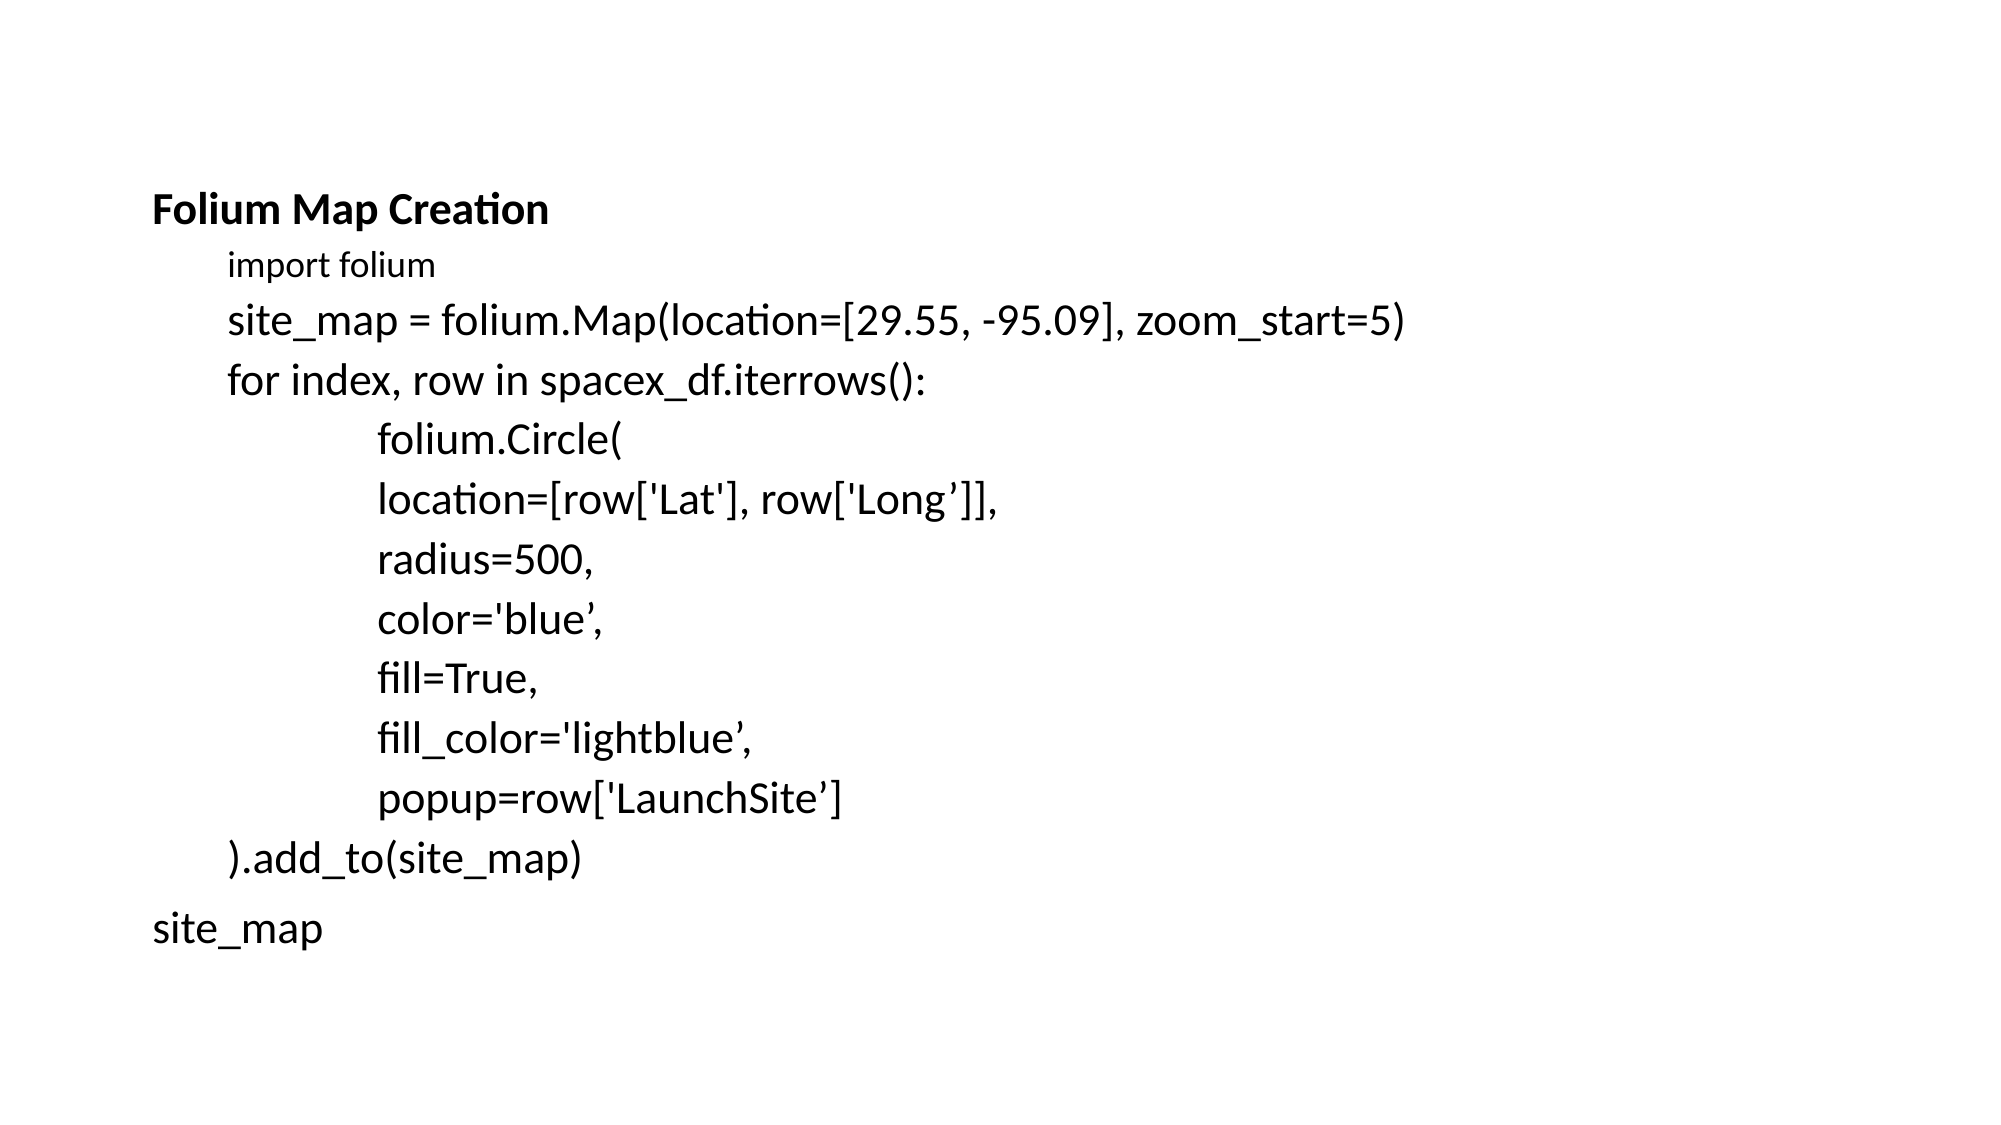

Folium Map Creation
import folium
site_map = folium.Map(location=[29.55, -95.09], zoom_start=5)
for index, row in spacex_df.iterrows():
	folium.Circle(
	location=[row['Lat'], row['Long’]],
	radius=500,
	color='blue’,
	fill=True,
	fill_color='lightblue’,
	popup=row['LaunchSite’]
).add_to(site_map)
site_map